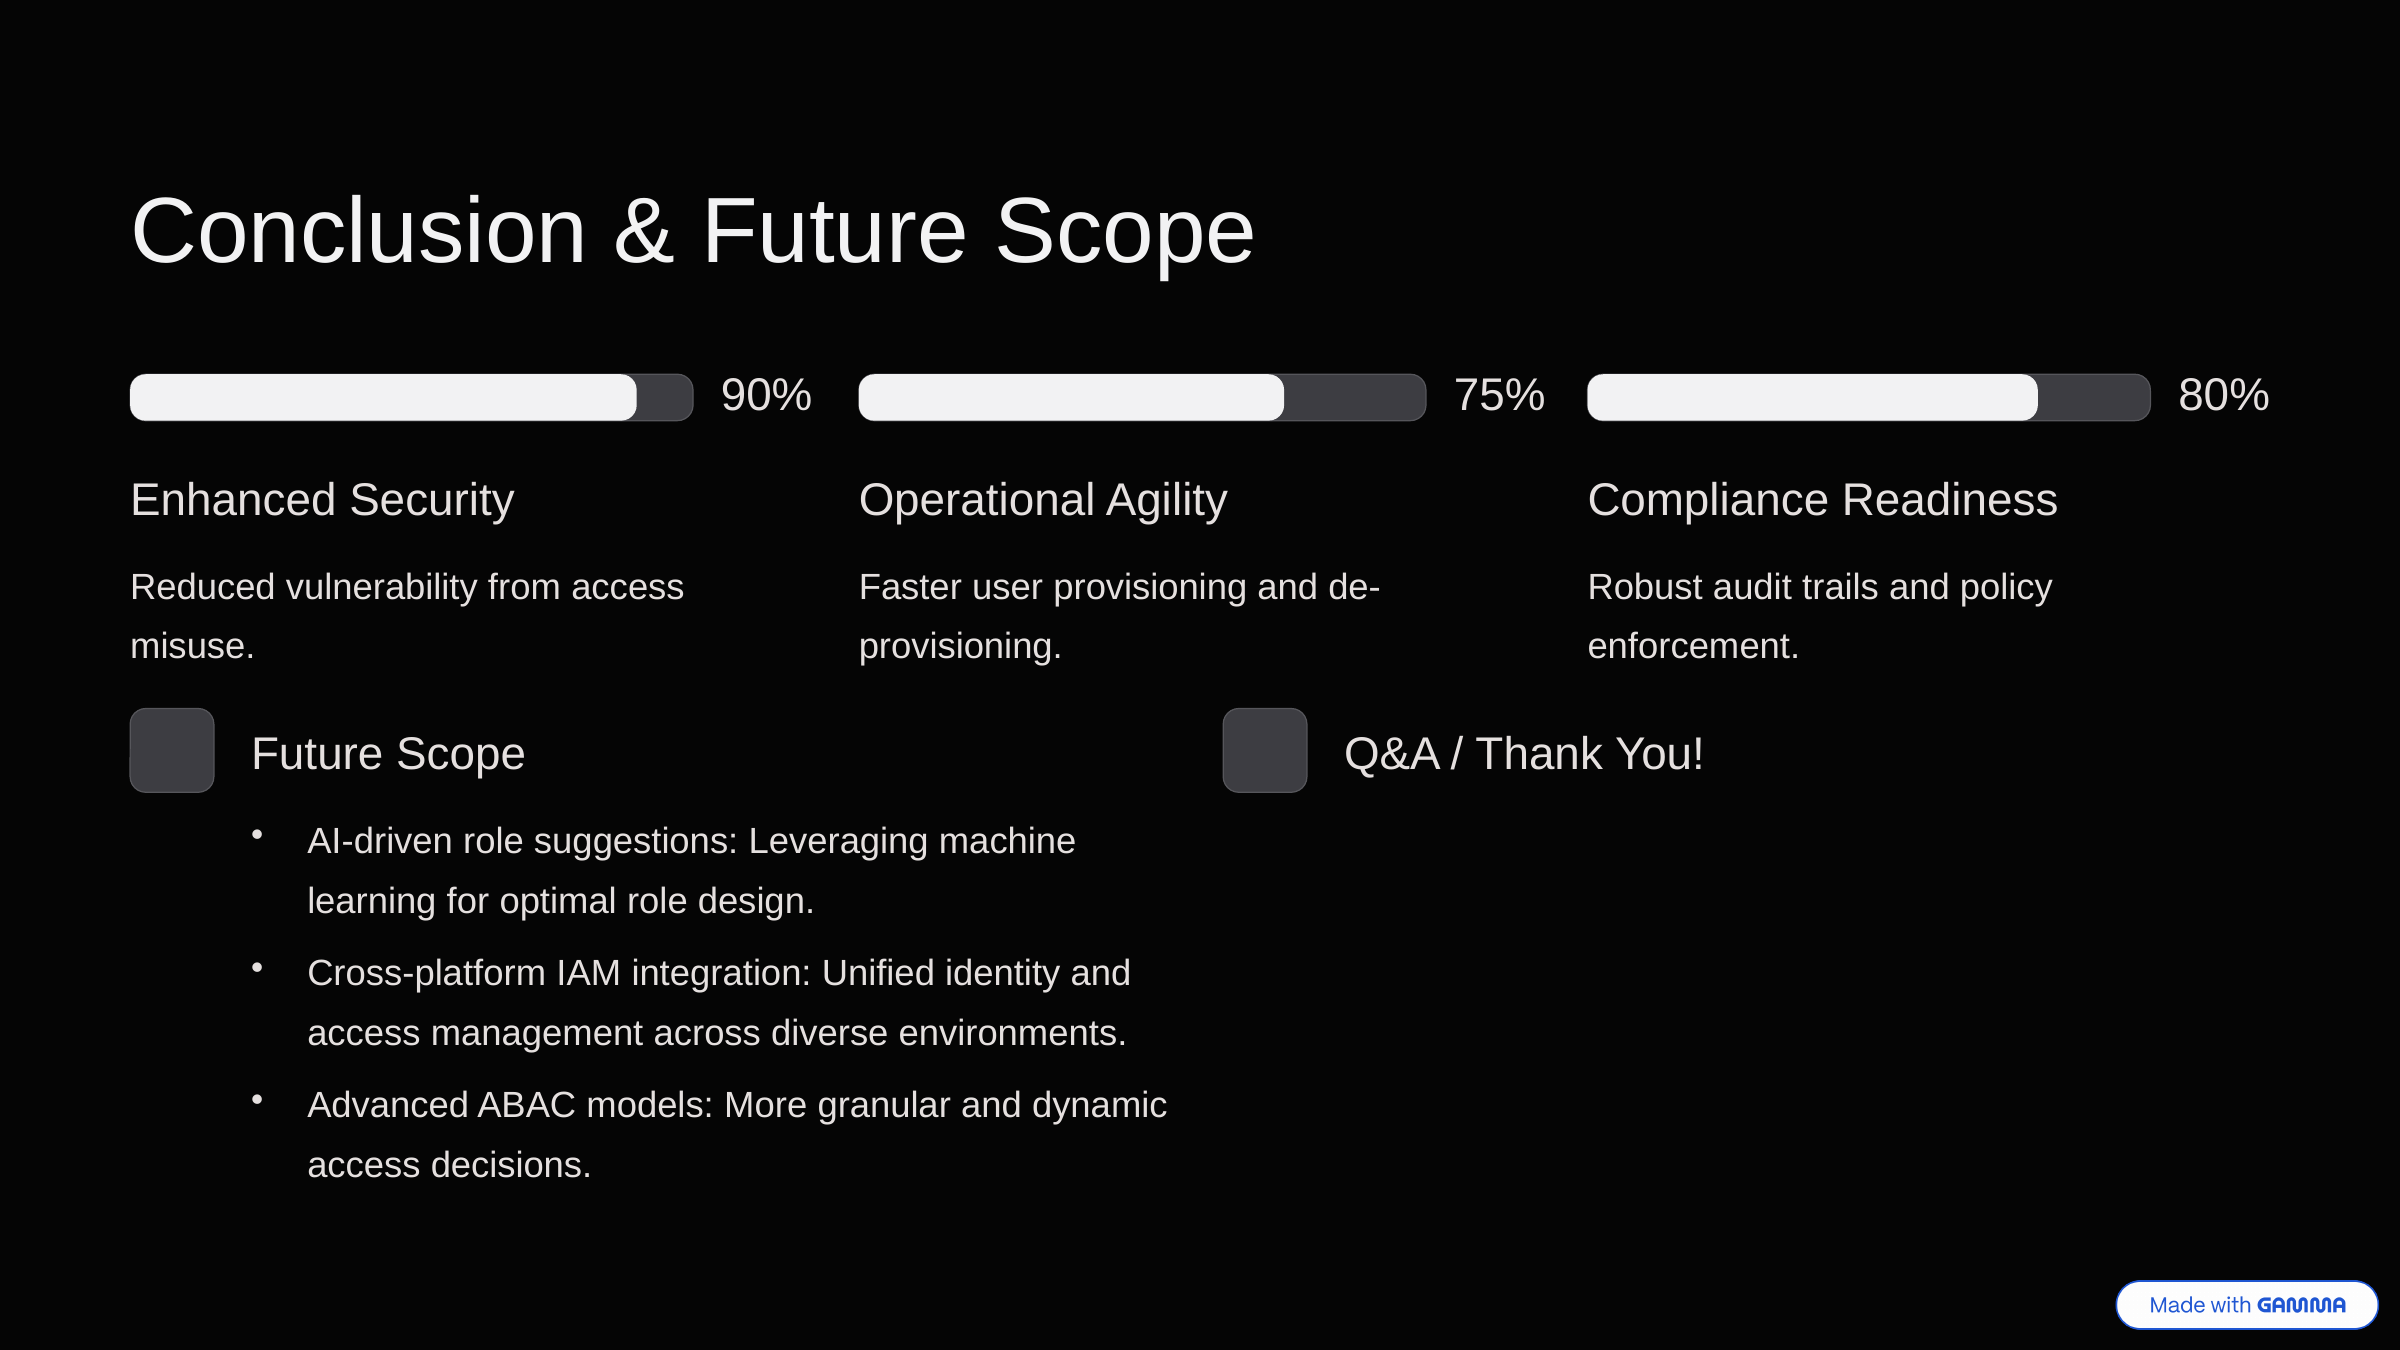

Conclusion & Future Scope

90%

75%

80%
Enhanced Security
Operational Agility
Compliance Readiness
Reduced vulnerability from access misuse.
Faster user provisioning and de-provisioning.
Robust audit trails and policy enforcement.

Future Scope
Q&A / Thank You!
AI-driven role suggestions: Leveraging machine learning for optimal role design.
Cross-platform IAM integration: Unified identity and access management across diverse environments.
Advanced ABAC models: More granular and dynamic access decisions.